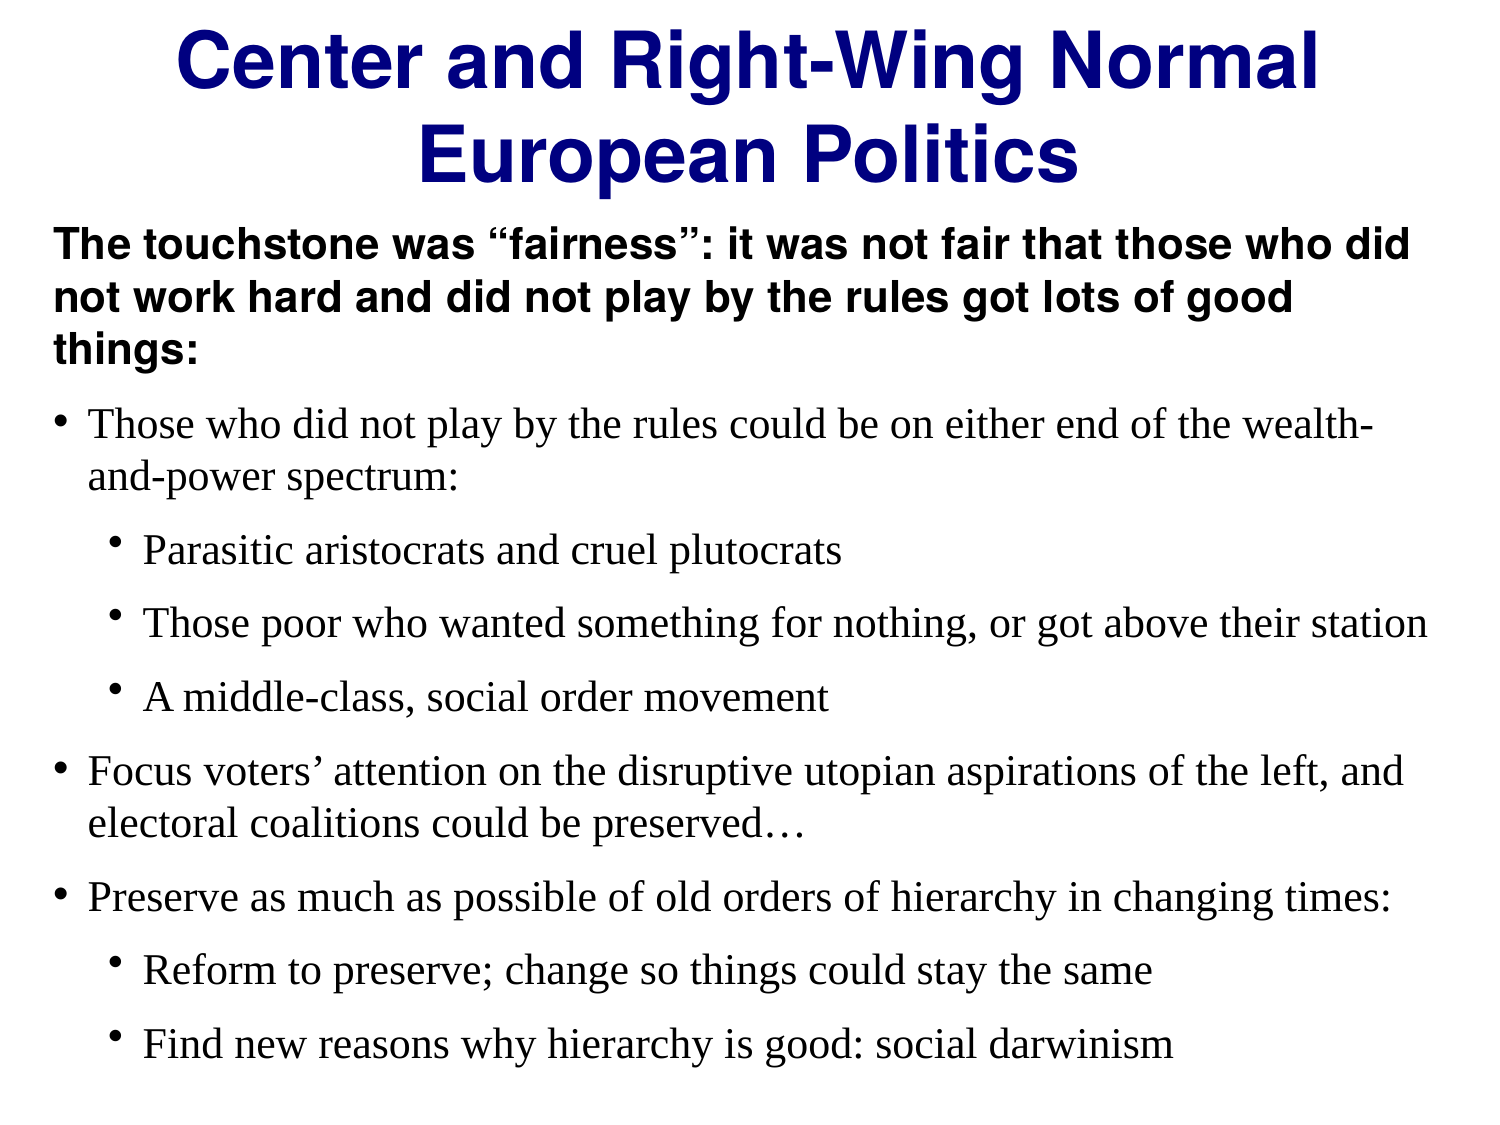

Center and Right-Wing Normal European Politics
The touchstone was “fairness”: it was not fair that those who did not work hard and did not play by the rules got lots of good things:
Those who did not play by the rules could be on either end of the wealth-and-power spectrum:
Parasitic aristocrats and cruel plutocrats
Those poor who wanted something for nothing, or got above their station
A middle-class, social order movement
Focus voters’ attention on the disruptive utopian aspirations of the left, and electoral coalitions could be preserved…
Preserve as much as possible of old orders of hierarchy in changing times:
Reform to preserve; change so things could stay the same
Find new reasons why hierarchy is good: social darwinism